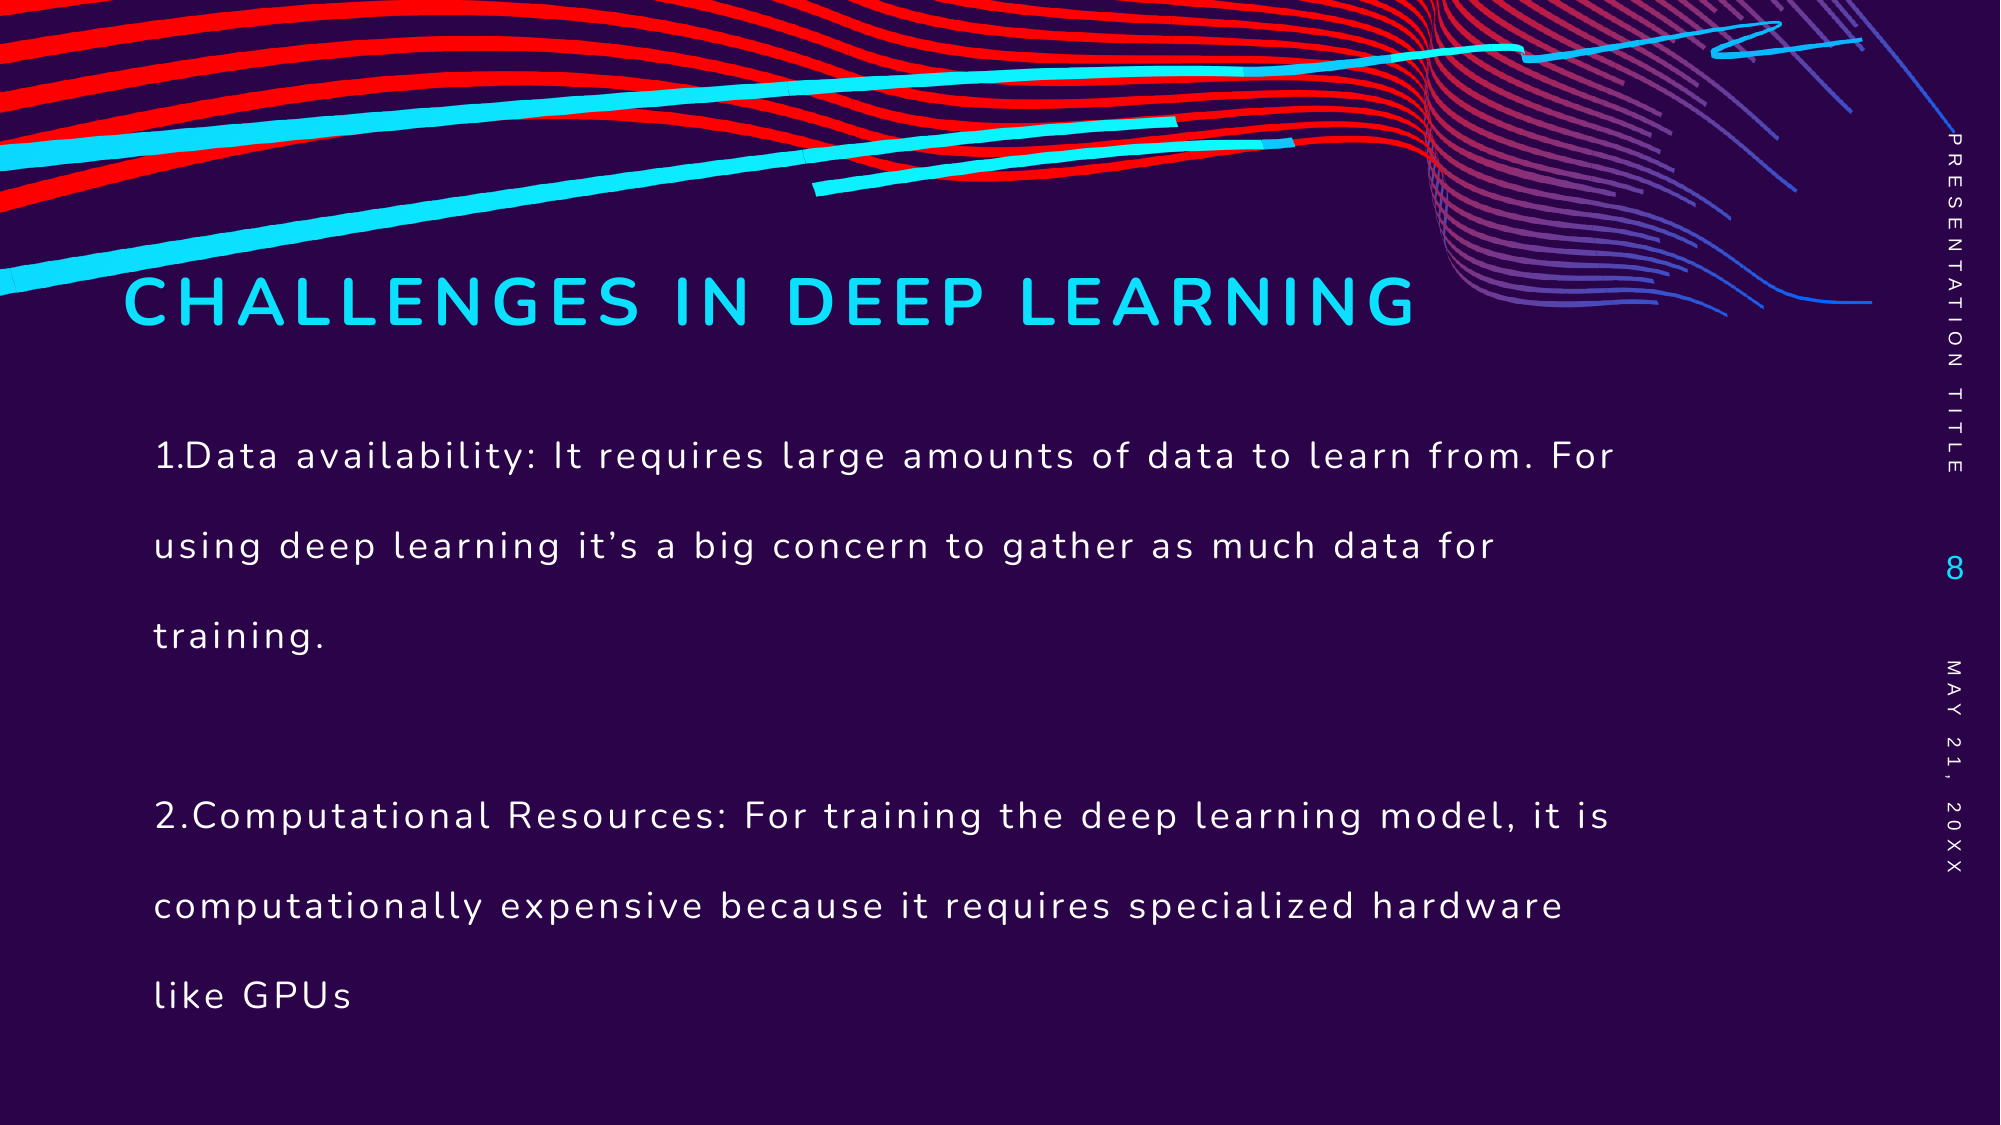

PRESENTATION TITLE
Challenges in Deep Learning
Data availability: It requires large amounts of data to learn from. For using deep learning it’s a big concern to gather as much data for training.

2.Computational Resources: For training the deep learning model, it is computationally expensive because it requires specialized hardware like GPUs
8
May 21, 20XX